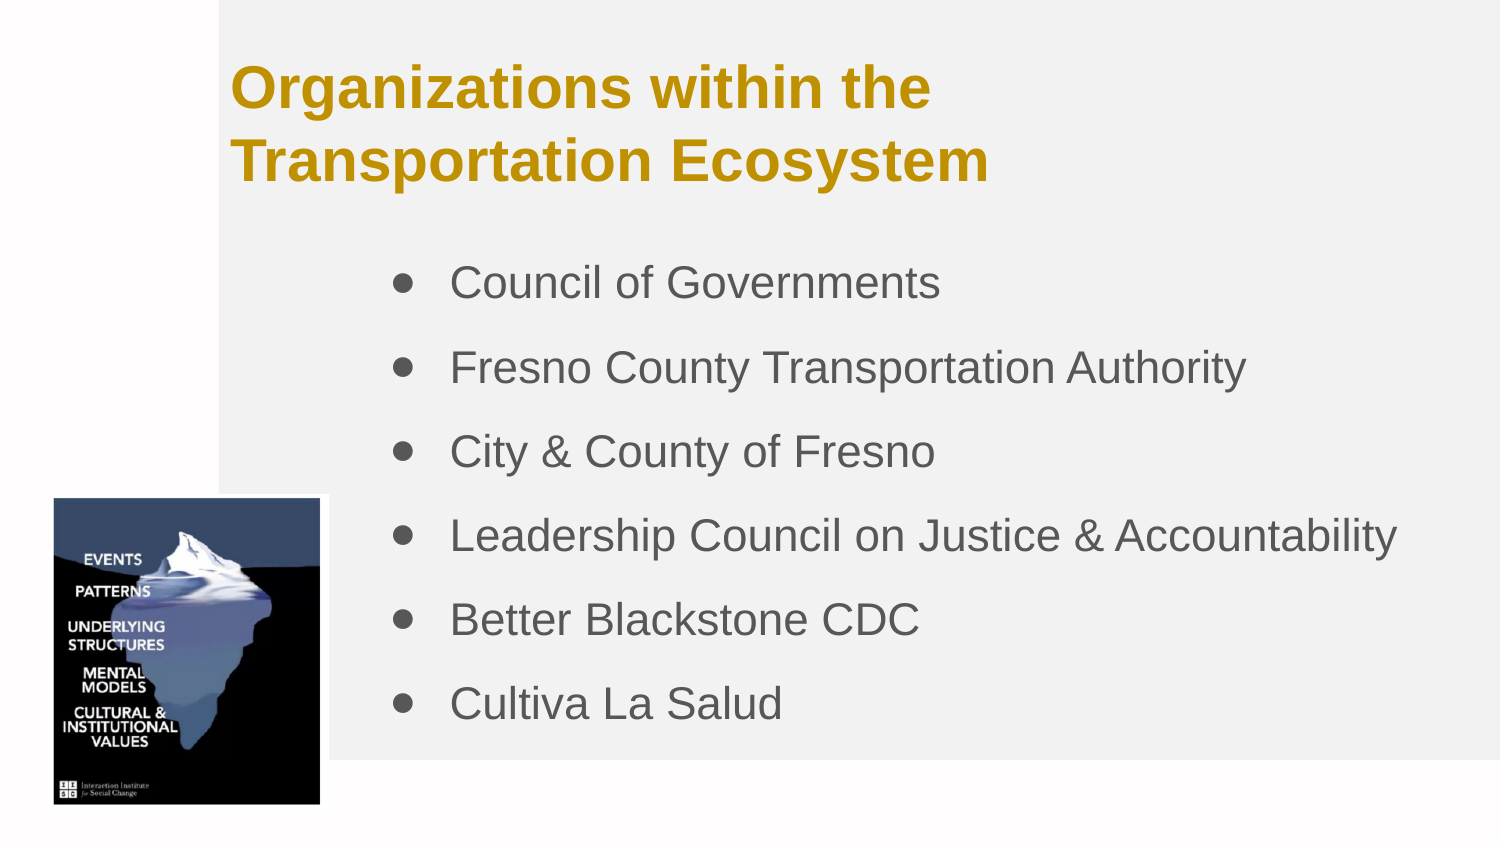

Organizations within the
Transportation Ecosystem

Council of Governments
Fresno County Transportation Authority
City & County of Fresno
Leadership Council on Justice & Accountability
Better Blackstone CDC
Cultiva La Salud